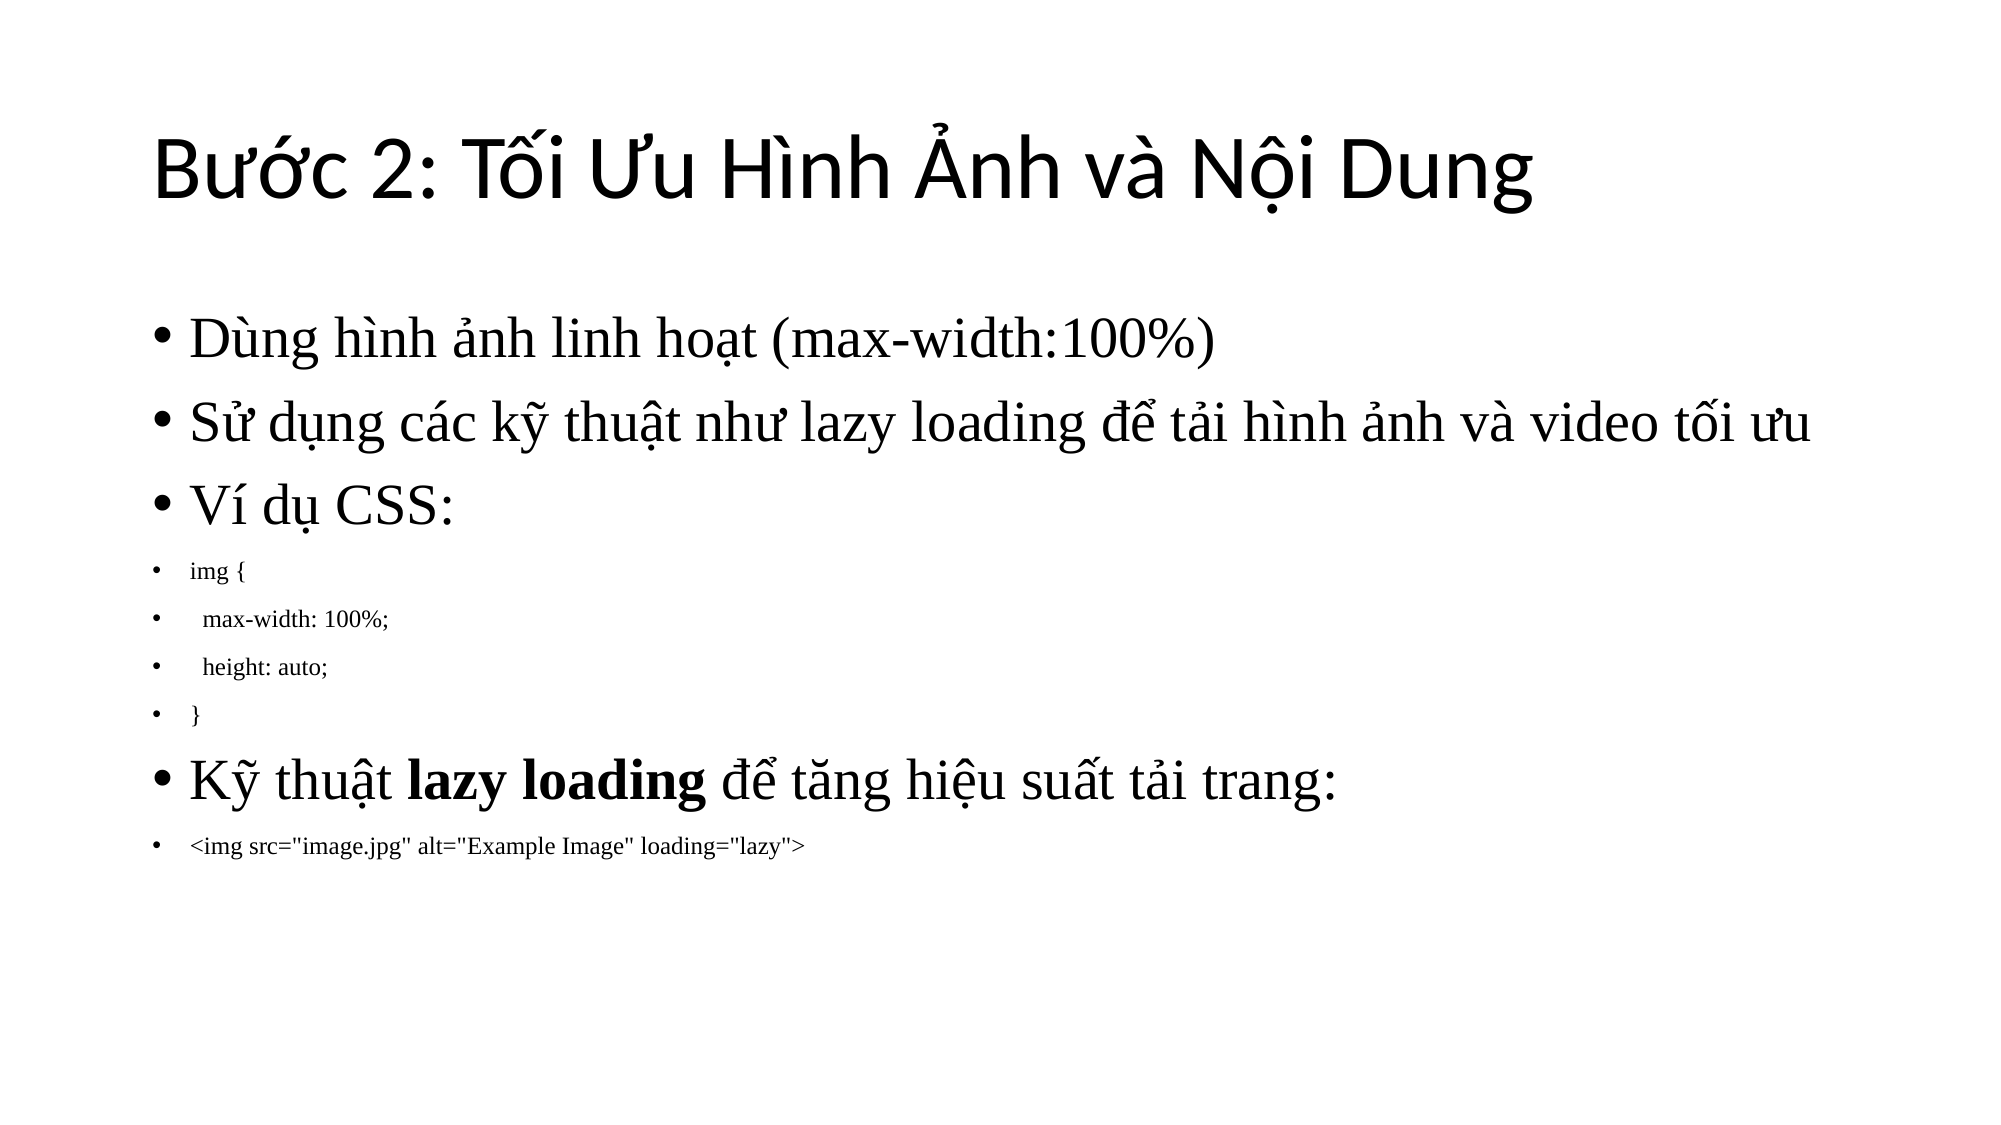

# Bước 2: Tối Ưu Hình Ảnh và Nội Dung
Dùng hình ảnh linh hoạt (max-width:100%)
Sử dụng các kỹ thuật như lazy loading để tải hình ảnh và video tối ưu
Ví dụ CSS:
img {
  max-width: 100%;
  height: auto;
}
Kỹ thuật lazy loading để tăng hiệu suất tải trang:
<img src="image.jpg" alt="Example Image" loading="lazy">